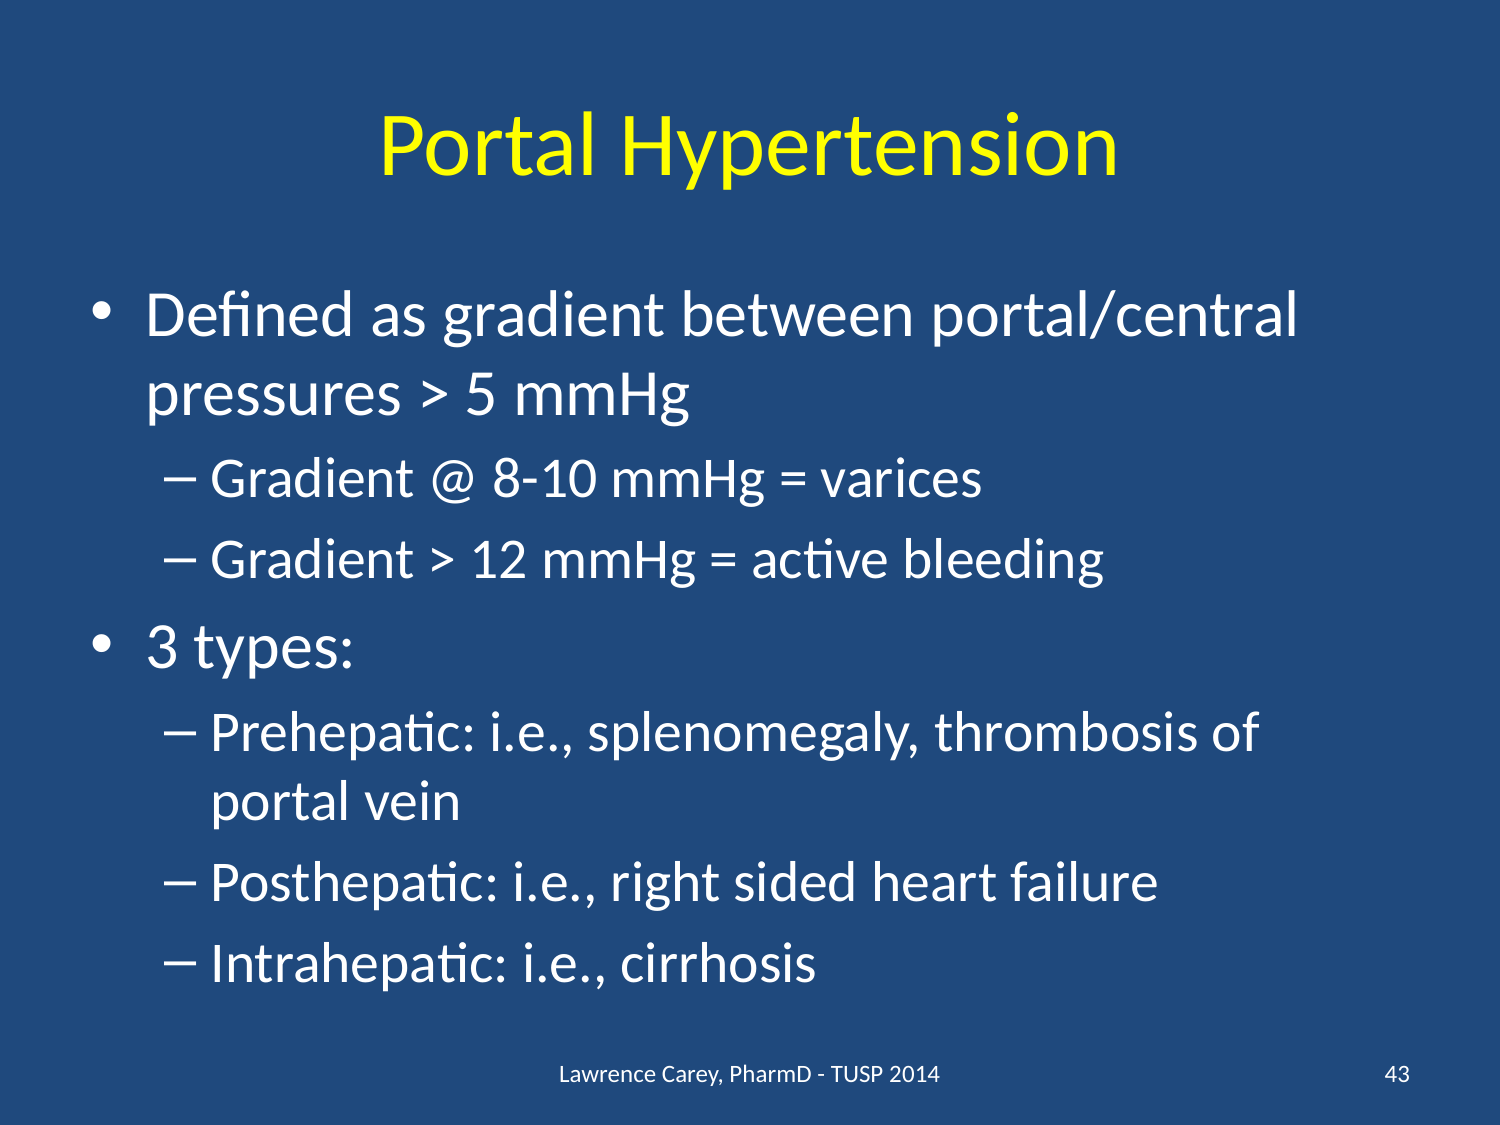

# Portal Hypertension
Defined as gradient between portal/central pressures > 5 mmHg
Gradient @ 8-10 mmHg = varices
Gradient > 12 mmHg = active bleeding
3 types:
Prehepatic: i.e., splenomegaly, thrombosis of portal vein
Posthepatic: i.e., right sided heart failure
Intrahepatic: i.e., cirrhosis
Lawrence Carey, PharmD - TUSP 2014
43